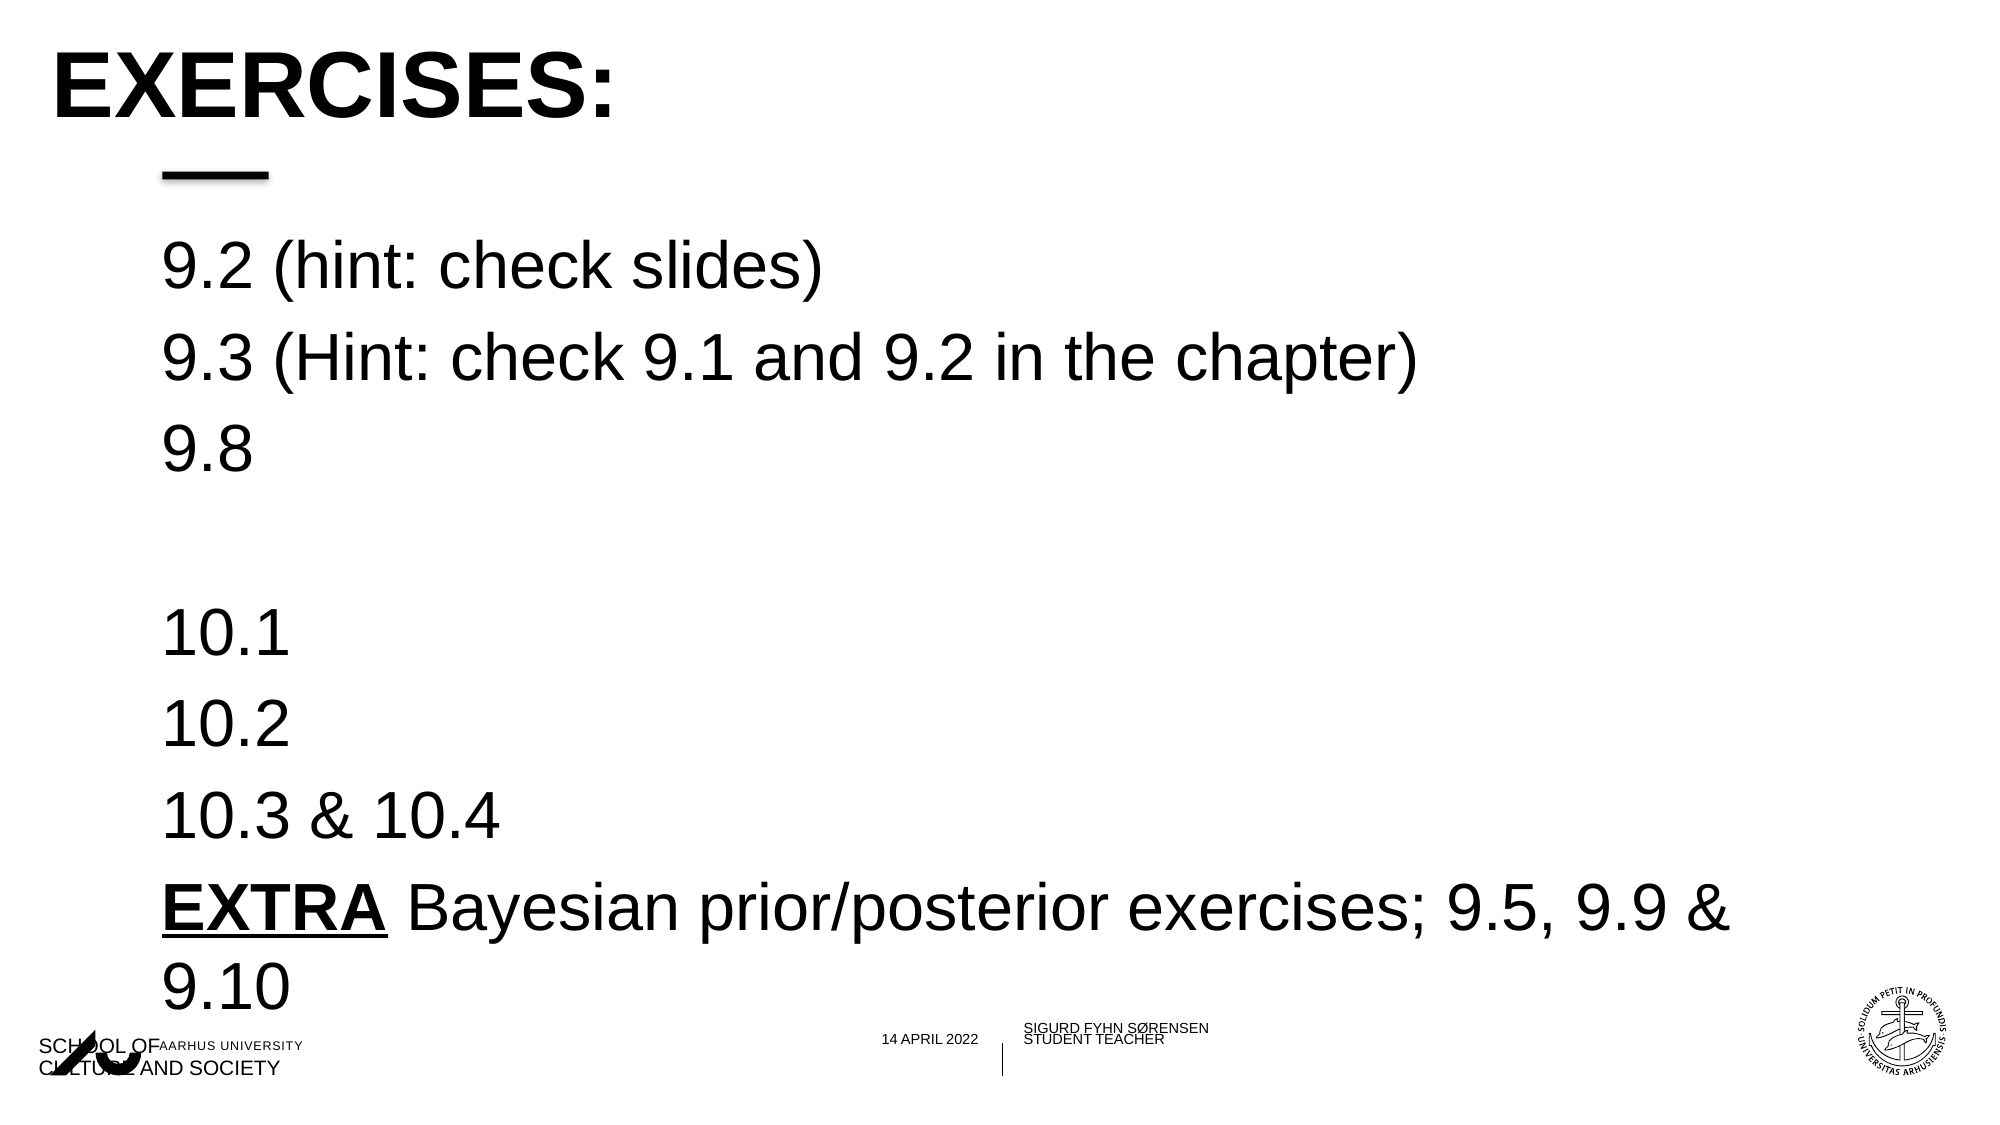

# Exercises:
9.2 (hint: check slides)
9.3 (Hint: check 9.1 and 9.2 in the chapter)
9.8

10.1
10.2
10.3 & 10.4
EXTRA Bayesian prior/posterior exercises; 9.5, 9.9 & 9.10
20/04/202214/04/2022